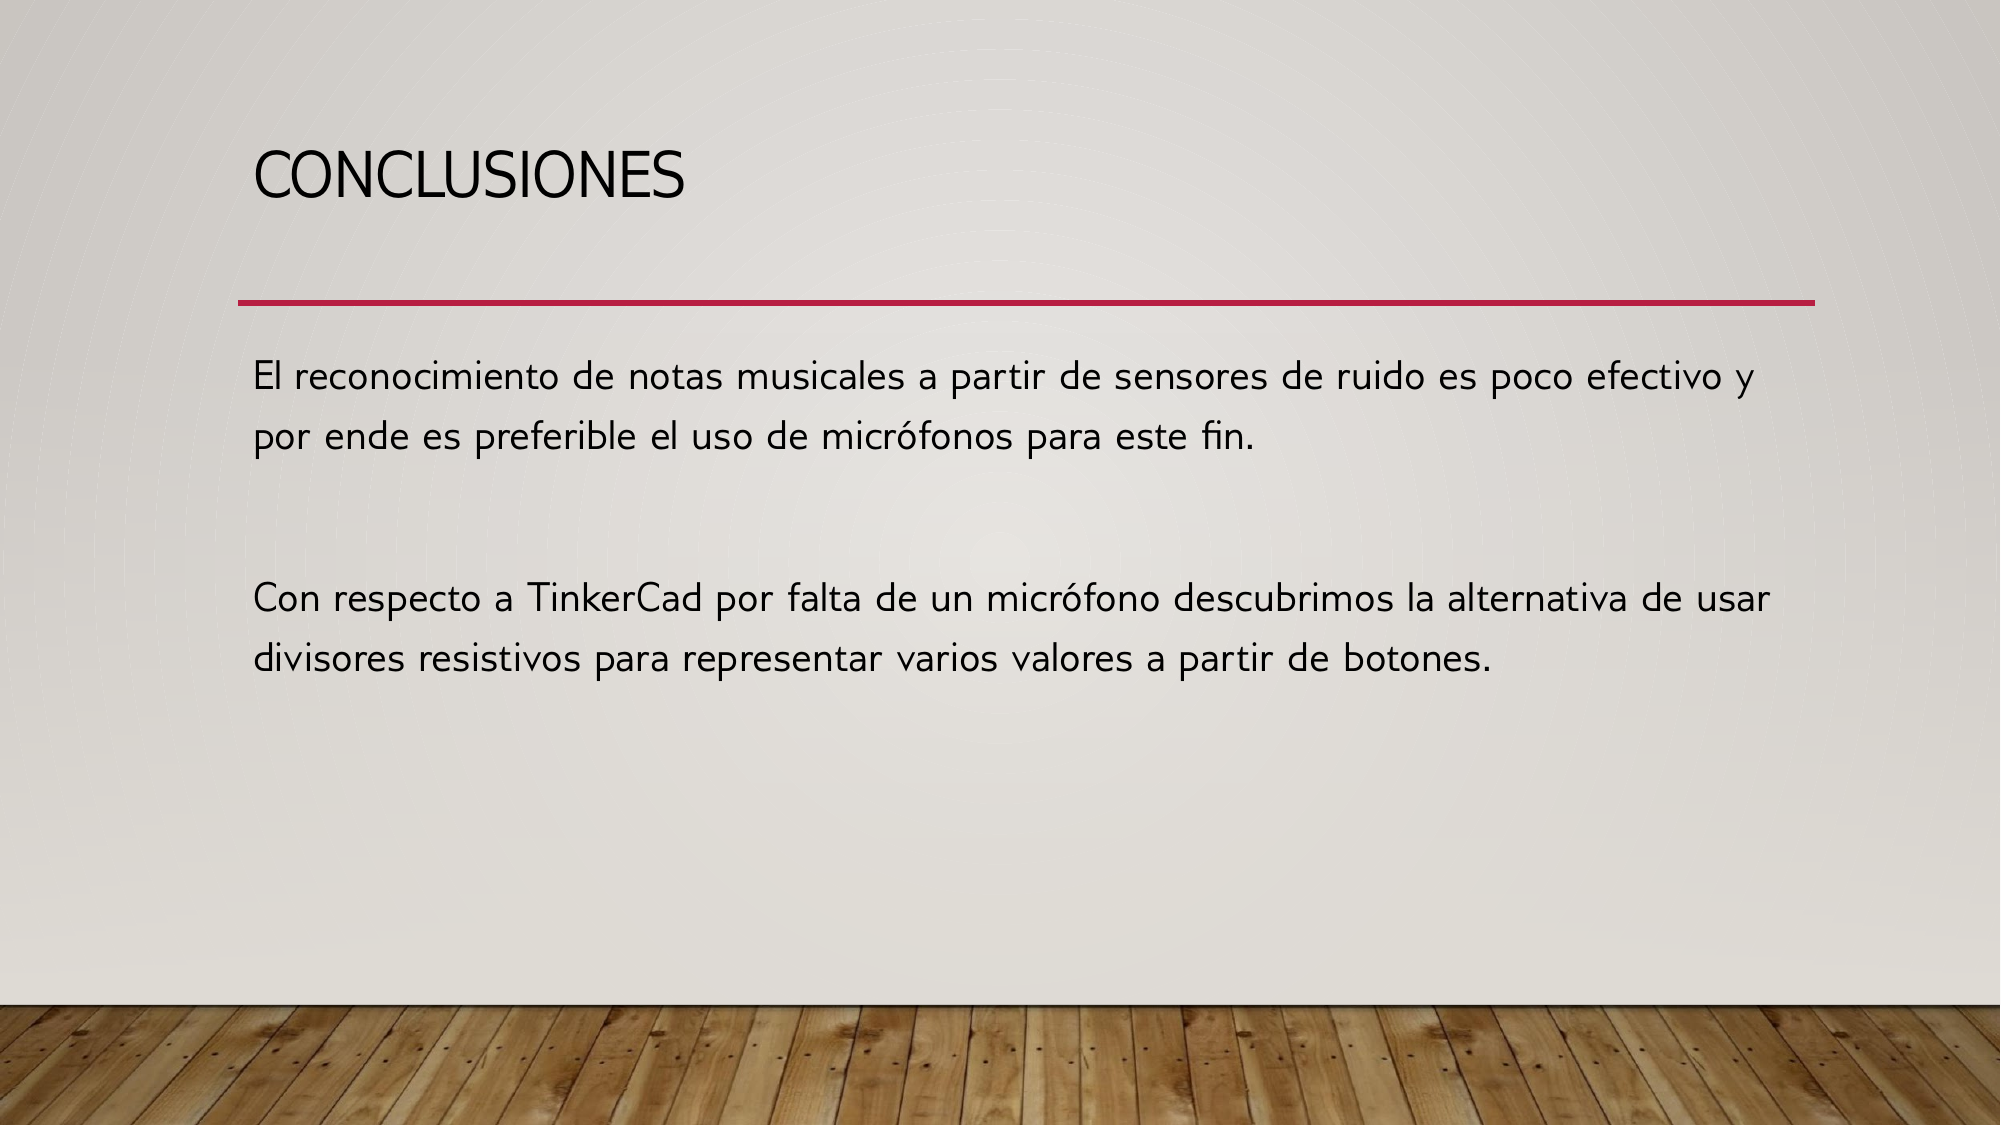

# CONCLUSIONES
El reconocimiento de notas musicales a partir de sensores de ruido es poco efectivo y por ende es preferible el uso de micrófonos para este fin.

Con respecto a TinkerCad por falta de un micrófono descubrimos la alternativa de usar divisores resistivos para representar varios valores a partir de botones.